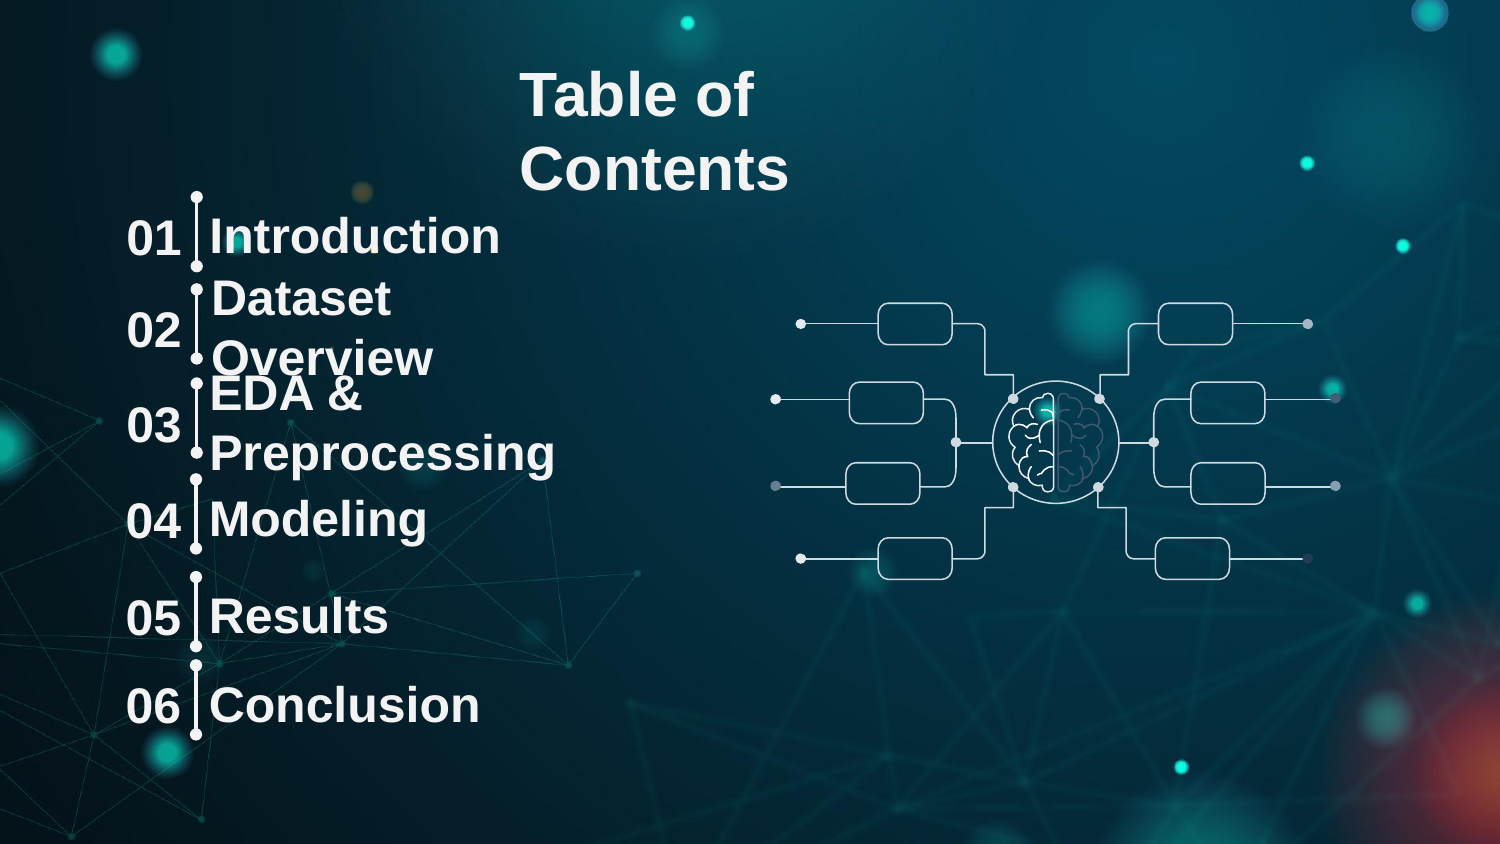

Table of Contents
# Introduction
01
Dataset Overview
02

EDA & Preprocessing
03
Modeling
04
Results
05
Conclusion
06